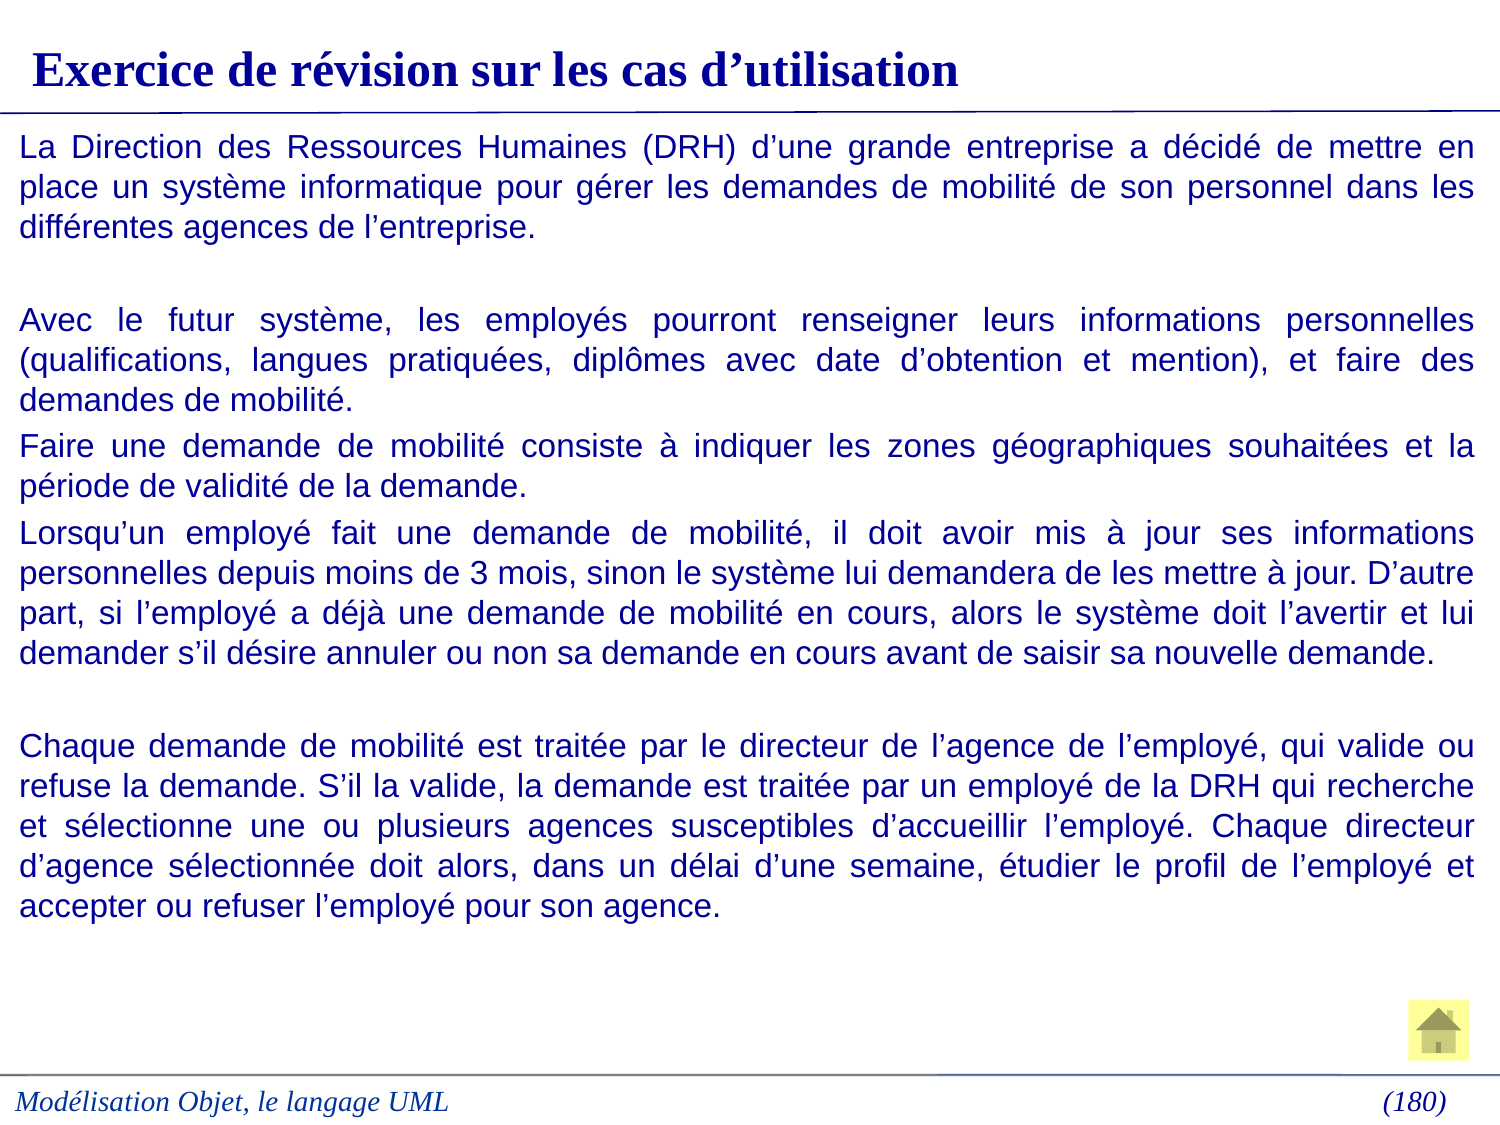

# Exercice de révision sur les cas d’utilisation
La Direction des Ressources Humaines (DRH) d’une grande entreprise a décidé de mettre en place un système informatique pour gérer les demandes de mobilité de son personnel dans les différentes agences de l’entreprise.

Avec le futur système, les employés pourront renseigner leurs informations personnelles (qualifications, langues pratiquées, diplômes avec date d’obtention et mention), et faire des demandes de mobilité.
Faire une demande de mobilité consiste à indiquer les zones géographiques souhaitées et la période de validité de la demande.
Lorsqu’un employé fait une demande de mobilité, il doit avoir mis à jour ses informations personnelles depuis moins de 3 mois, sinon le système lui demandera de les mettre à jour. D’autre part, si l’employé a déjà une demande de mobilité en cours, alors le système doit l’avertir et lui demander s’il désire annuler ou non sa demande en cours avant de saisir sa nouvelle demande.

Chaque demande de mobilité est traitée par le directeur de l’agence de l’employé, qui valide ou refuse la demande. S’il la valide, la demande est traitée par un employé de la DRH qui recherche et sélectionne une ou plusieurs agences susceptibles d’accueillir l’employé. Chaque directeur d’agence sélectionnée doit alors, dans un délai d’une semaine, étudier le profil de l’employé et accepter ou refuser l’employé pour son agence.

Modélisation Objet, le langage UML
 (180)